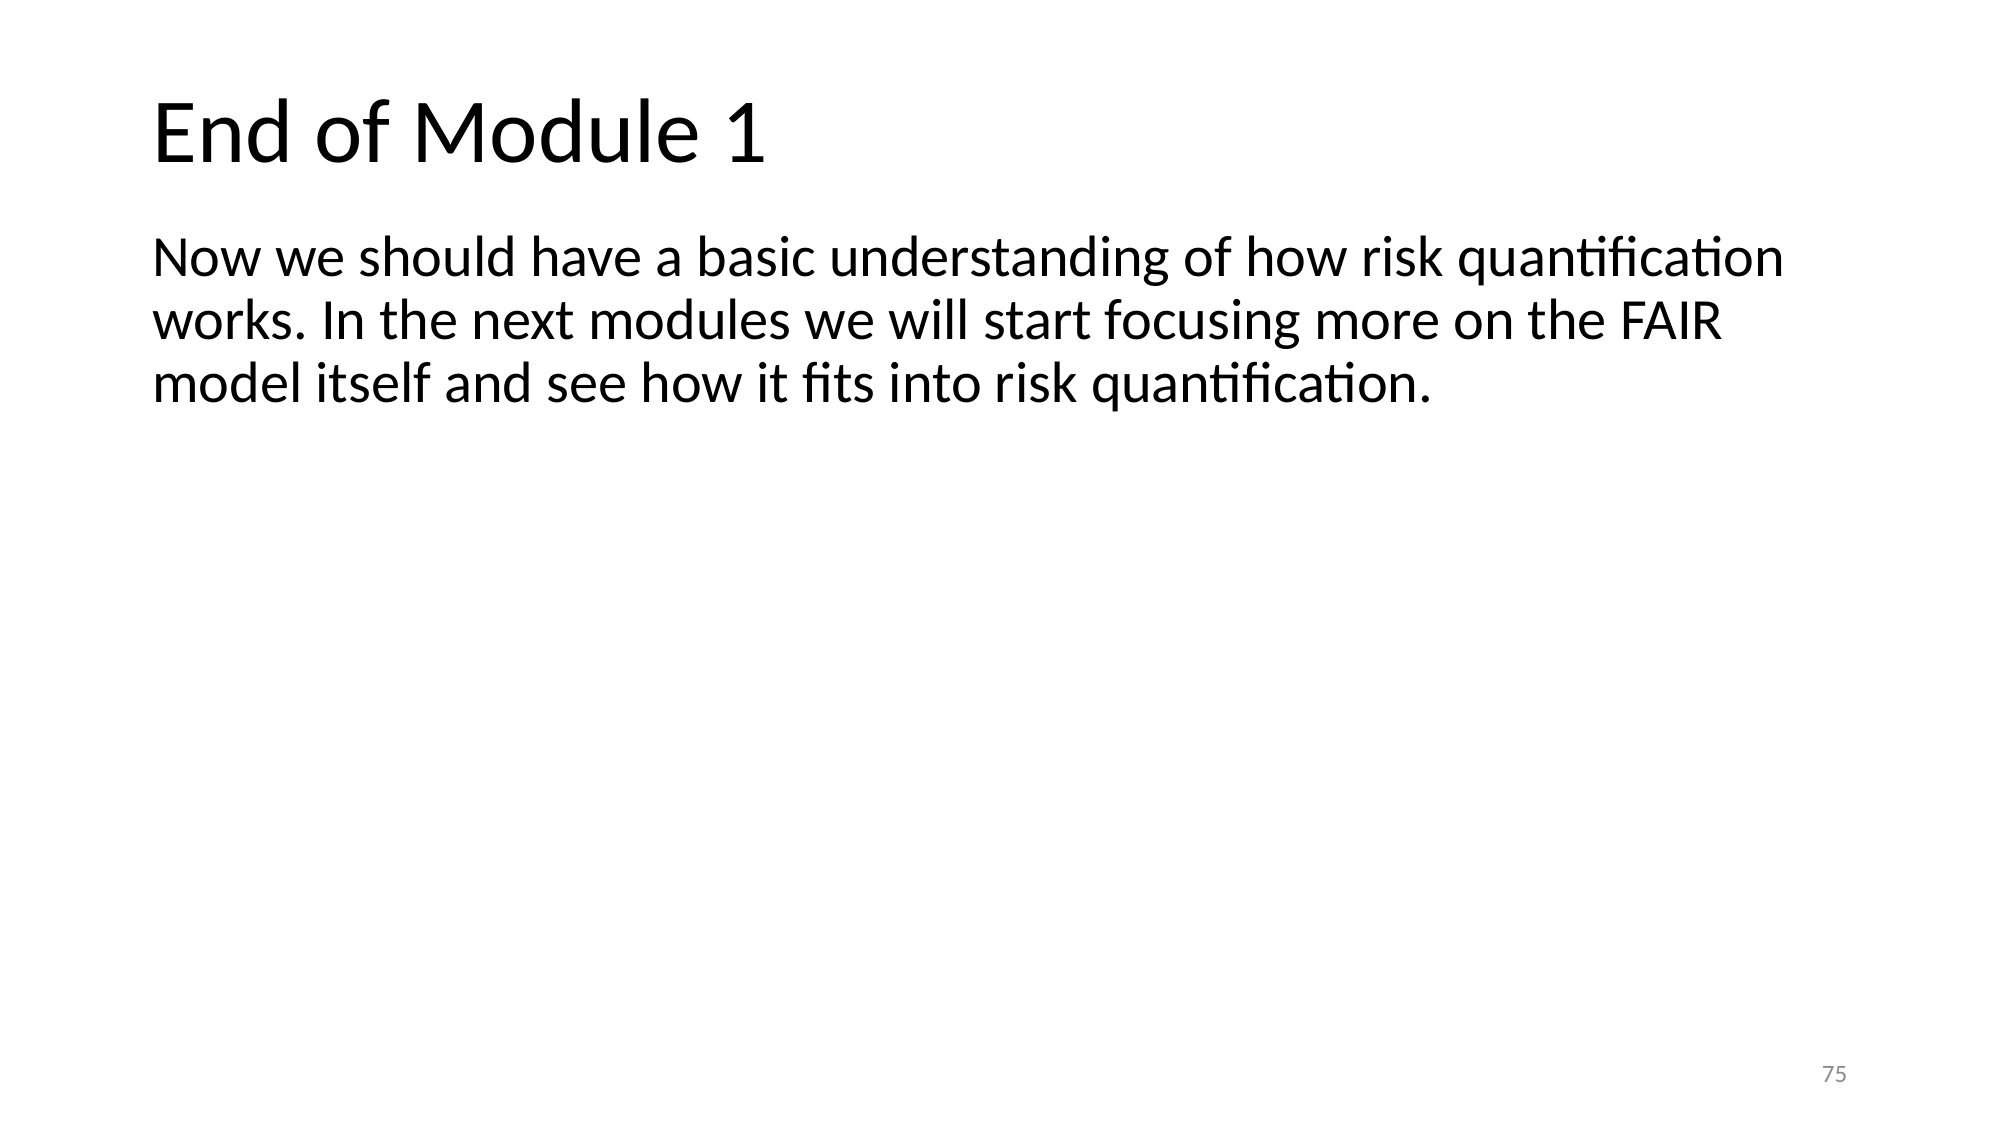

# End of Module 1
Now we should have a basic understanding of how risk quantification works. In the next modules we will start focusing more on the FAIR model itself and see how it fits into risk quantification.
75